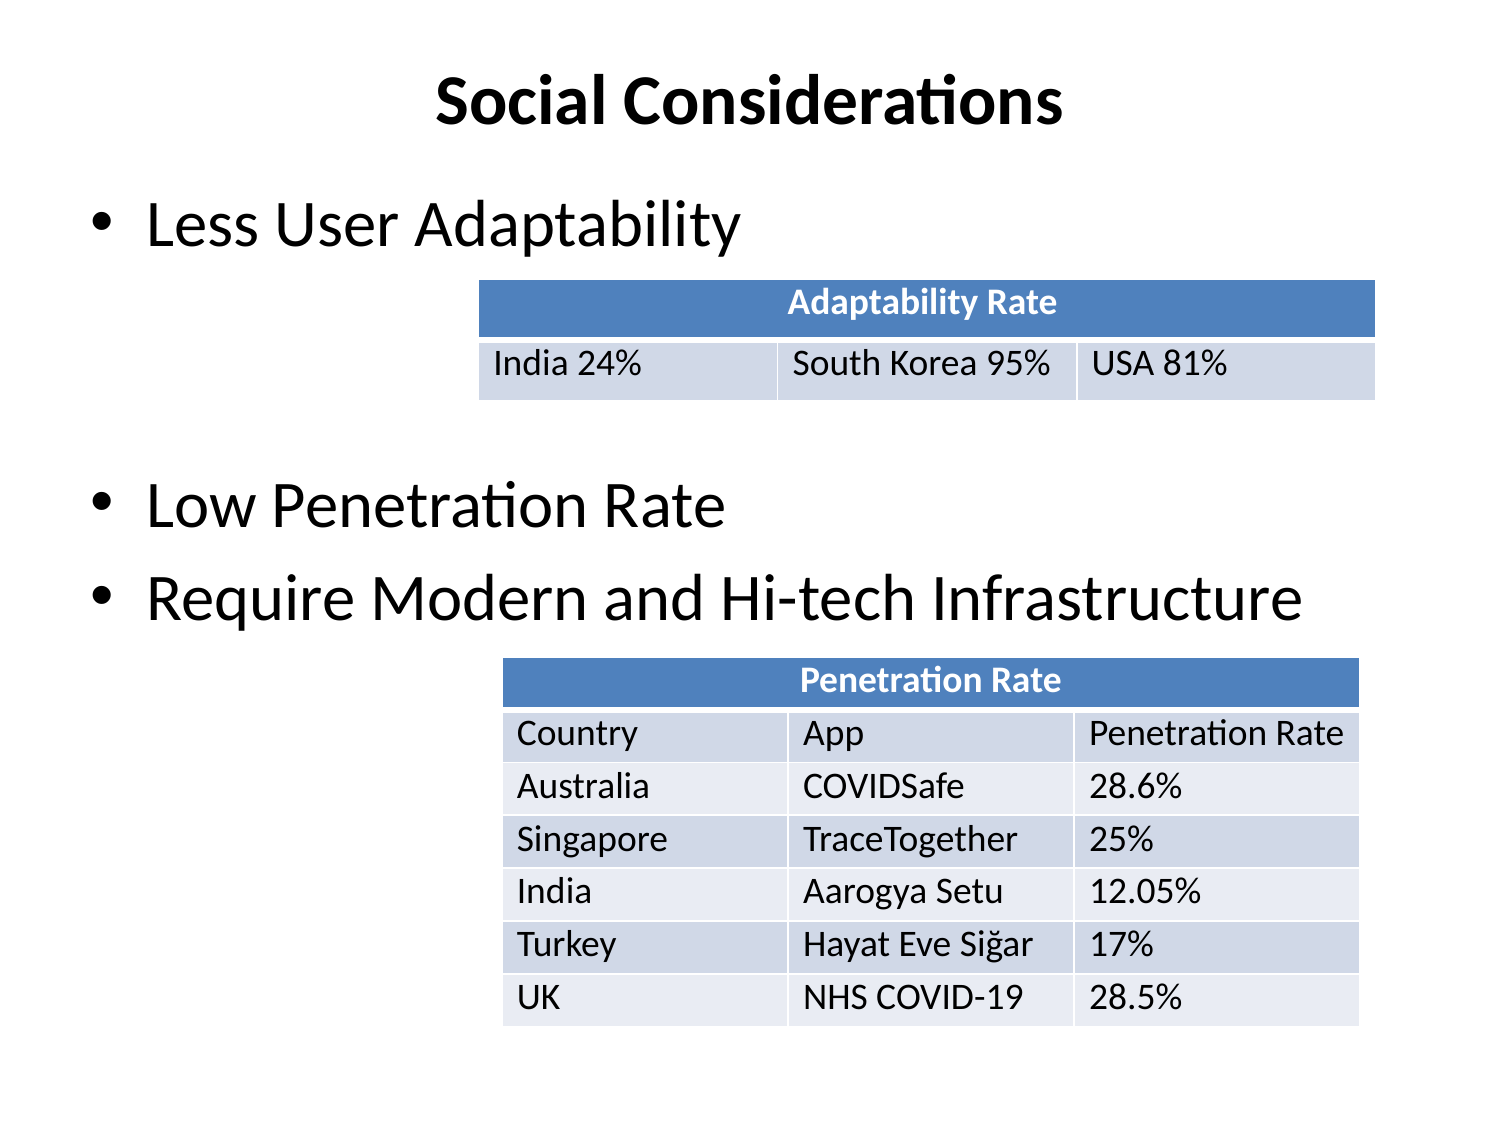

# Social Considerations
Less User Adaptability

Low Penetration Rate
Require Modern and Hi-tech Infrastructure
| Adaptability Rate |  |  |
| --- | --- | --- |
| India 24% | South Korea 95% | USA 81% |
| Penetration Rate |  |  |
| --- | --- | --- |
| Country | App | Penetration Rate |
| Australia | COVIDSafe | 28.6% |
| Singapore | TraceTogether | 25% |
| India | Aarogya Setu | 12.05% |
| Turkey | Hayat Eve Siğar | 17% |
| UK | NHS COVID-19 | 28.5% |